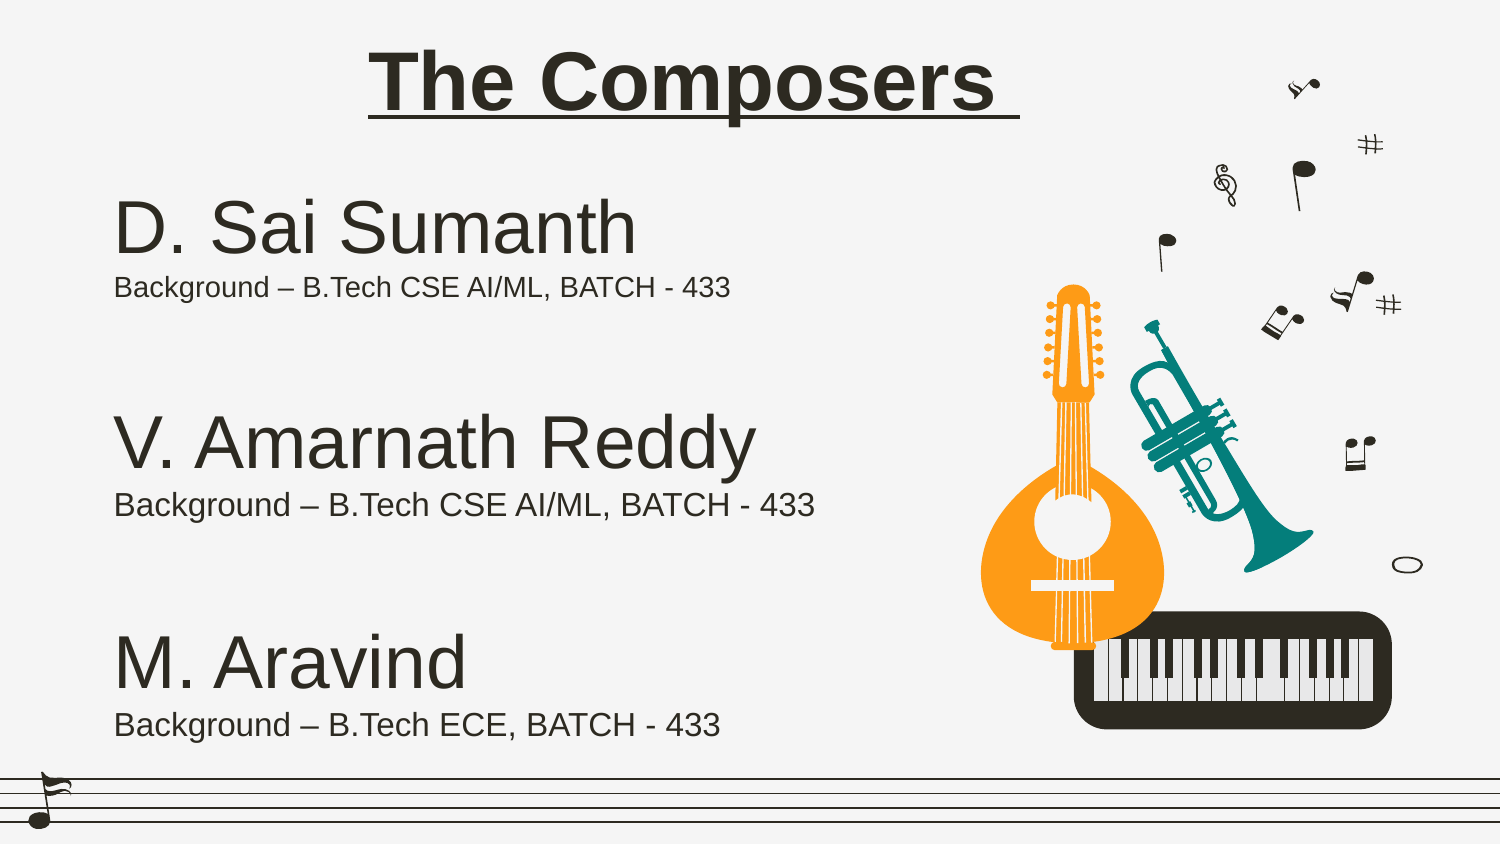

# The Composers

D. Sai Sumanth
Background – B.Tech CSE AI/ML, BATCH - 433

V. Amarnath Reddy
Background – B.Tech CSE AI/ML, BATCH - 433

M. Aravind
Background – B.Tech ECE, BATCH - 433